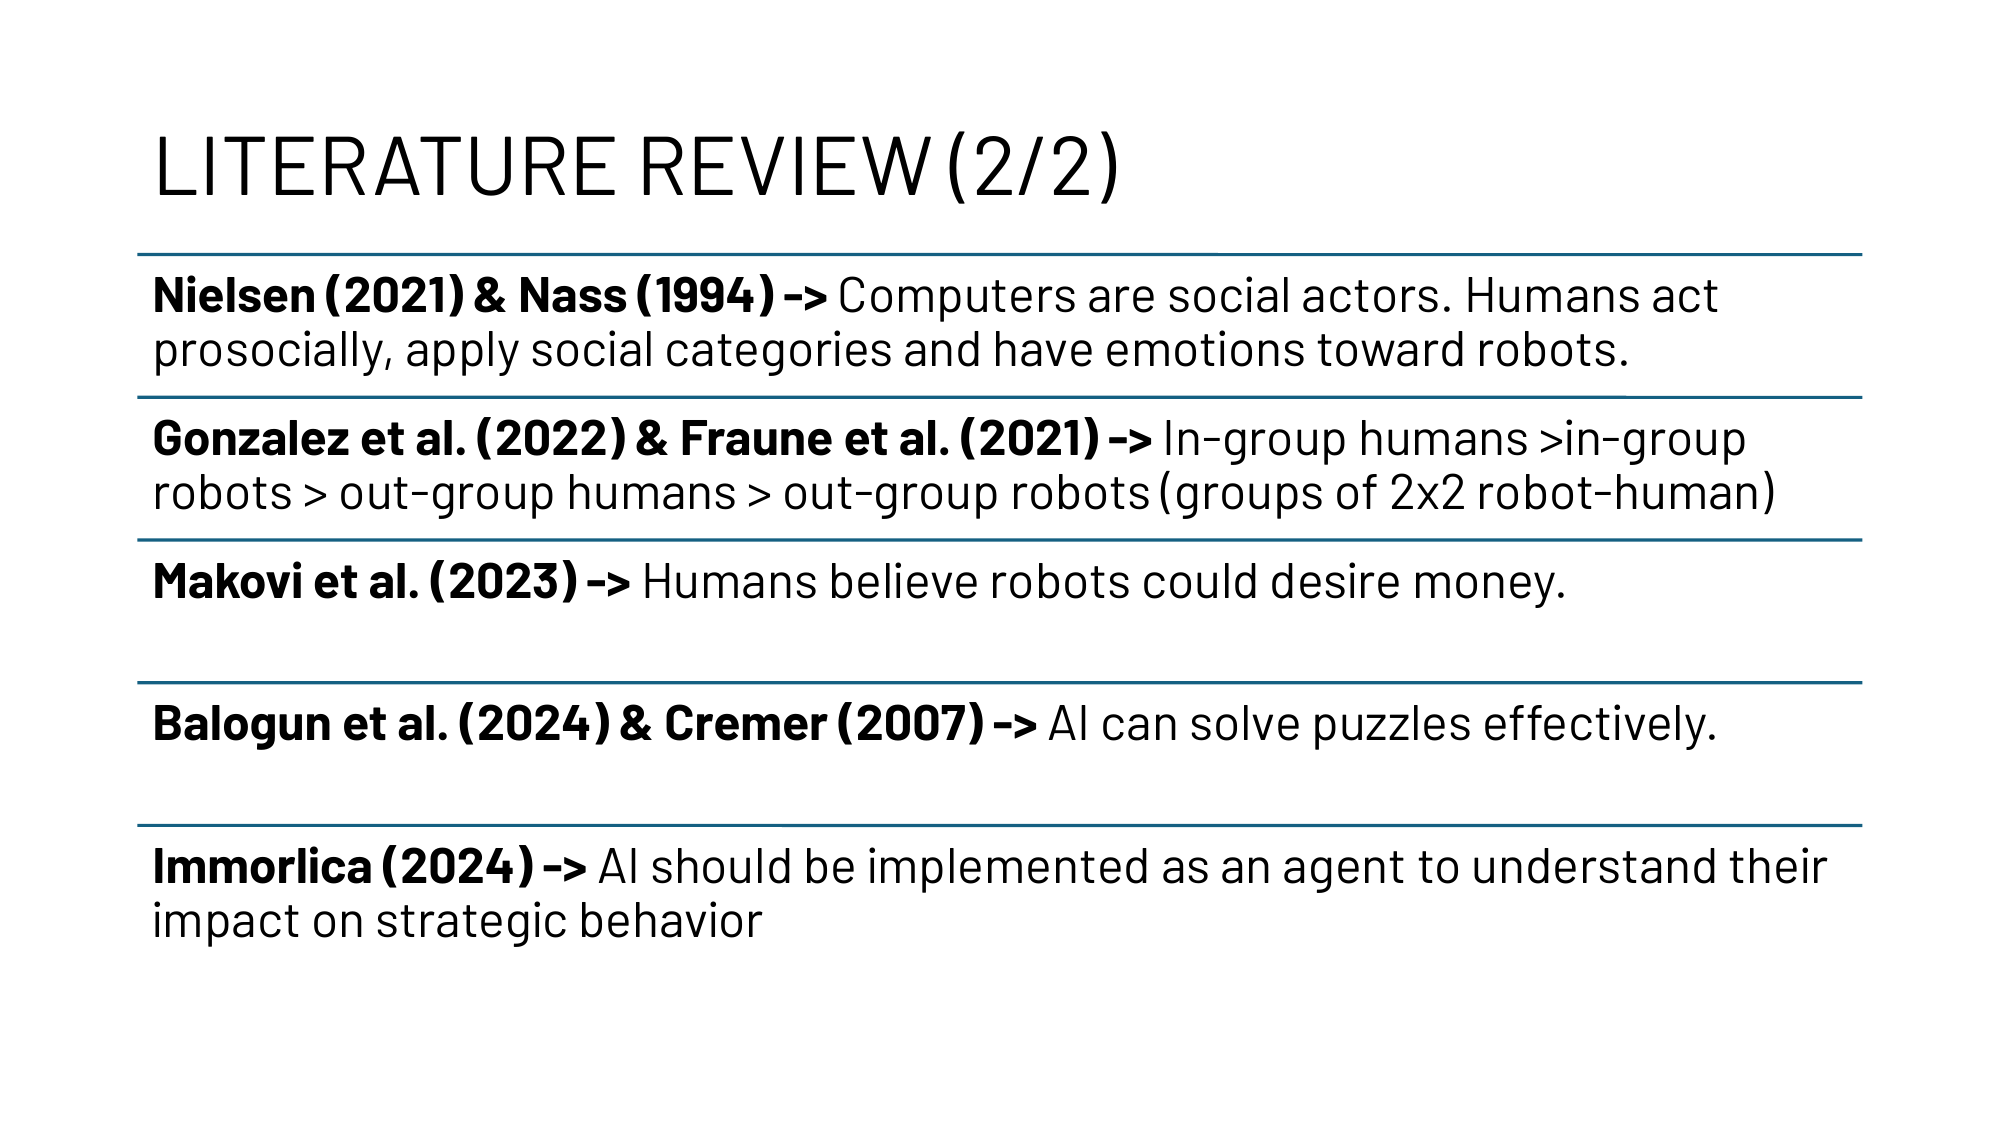

# LITERATURE REVIEW (2/2)
Nielsen (2021) & Nass (1994) -> Computers are social actors. Humans act prosocially, apply social categories and have emotions toward robots.
Gonzalez et al. (2022) & Fraune et al. (2021) -> In-group humans >in-group robots > out-group humans > out-group robots (groups of 2x2 robot-human)
Makovi et al. (2023) -> Humans believe robots could desire money.
Balogun et al. (2024) & Cremer (2007) -> AI can solve puzzles effectively.
Immorlica (2024) -> AI should be implemented as an agent to understand their impact on strategic behavior